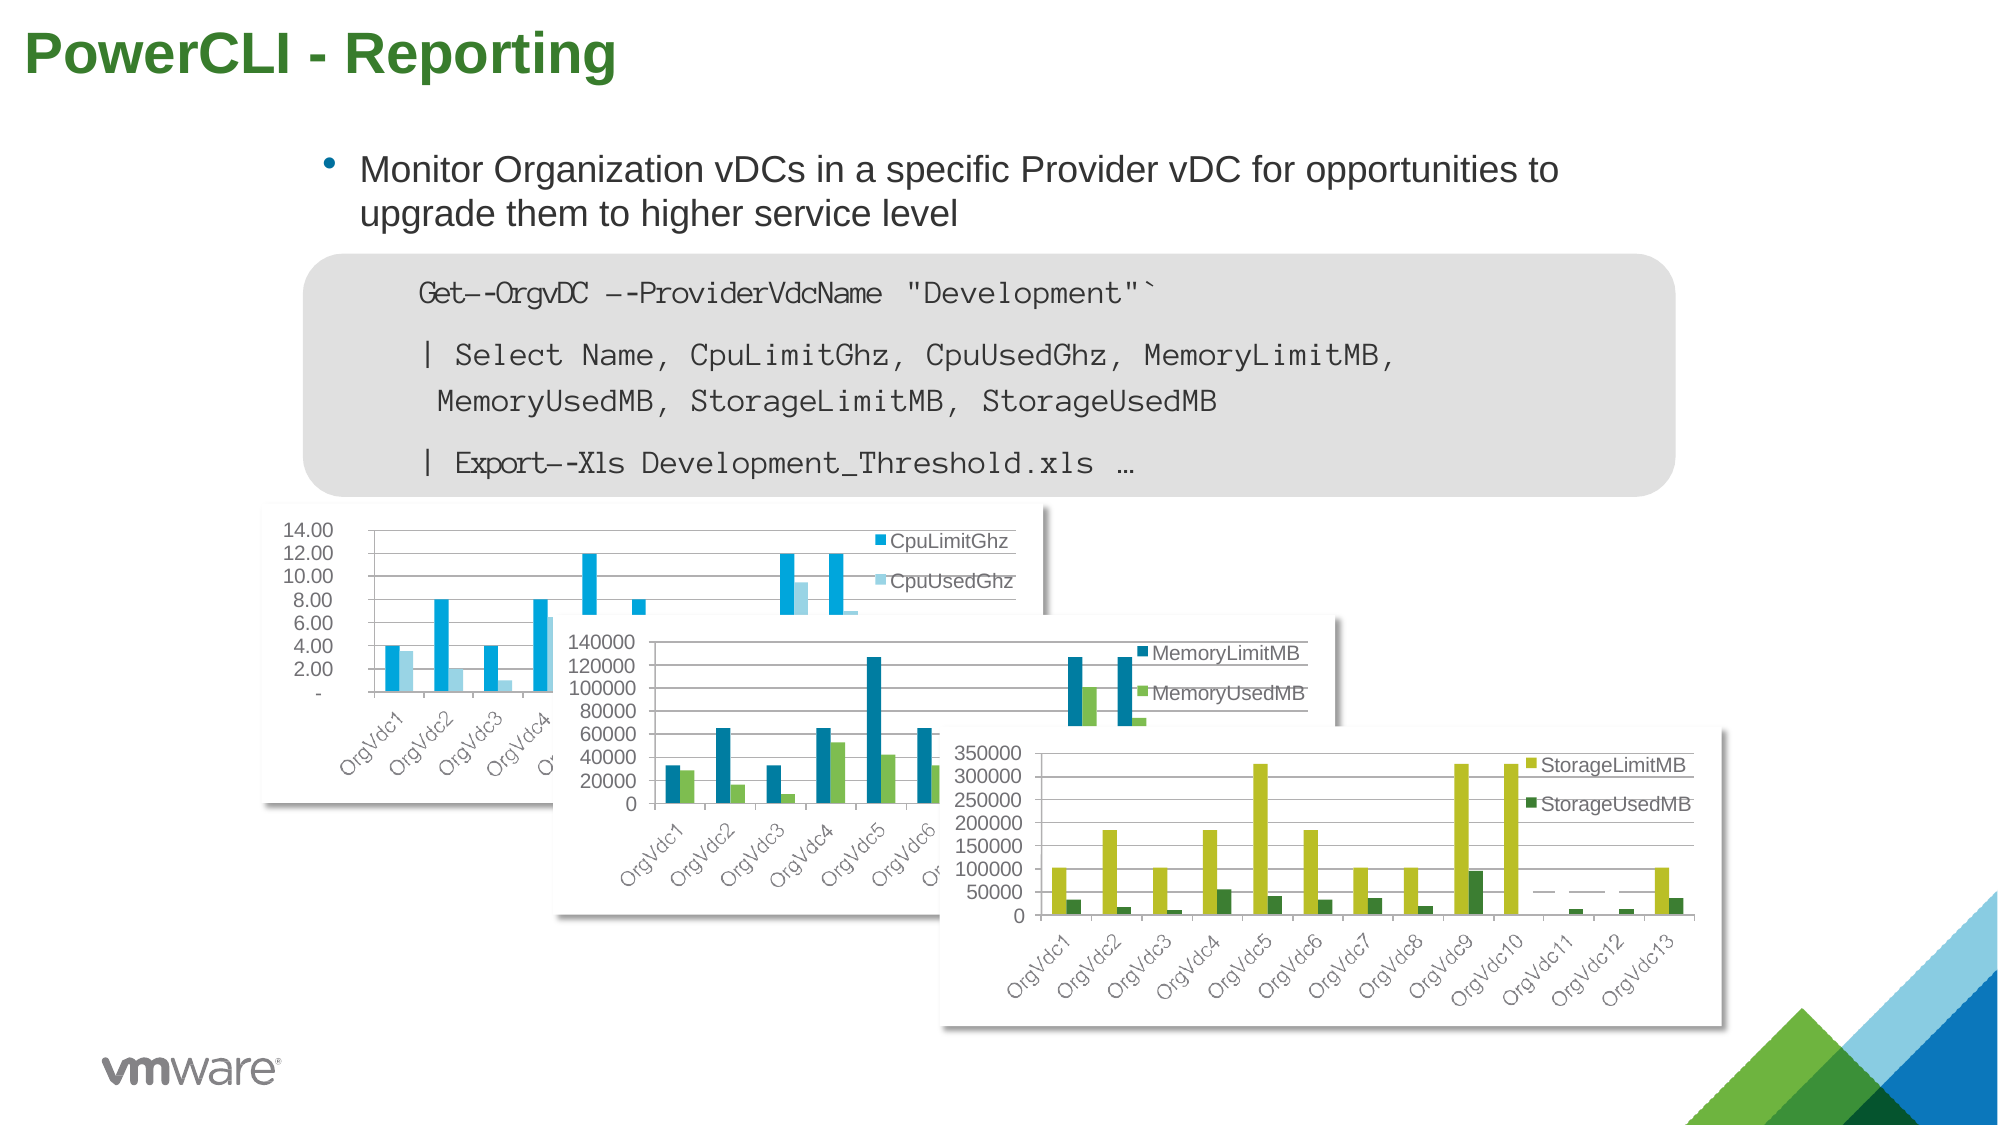

# PowerCLI - Reporting
Monitor Organization vDCs in a specific Provider vDC for opportunities to  upgrade them to higher service level
Get-­‐OrgvDC -­‐ProviderVdcName "Development"`
| Select Name, CpuLimitGhz, CpuUsedGhz, MemoryLimitMB,  MemoryUsedMB, StorageLimitMB, StorageUsedMB
| Export-­‐Xls Development_Threshold.xls …

CpuLimitGhz  CpuUsedGhz
14.00
12.00
10.00
8.00

6.00
4.00
2.00
-

140000
120000
MemoryLimitMB

100000
80000
60000
40000
20000
MemoryUsedMB

350000
300000
250000

StorageLimitMB

StorageUsedMB
0

200000
150000
100000
50000
0